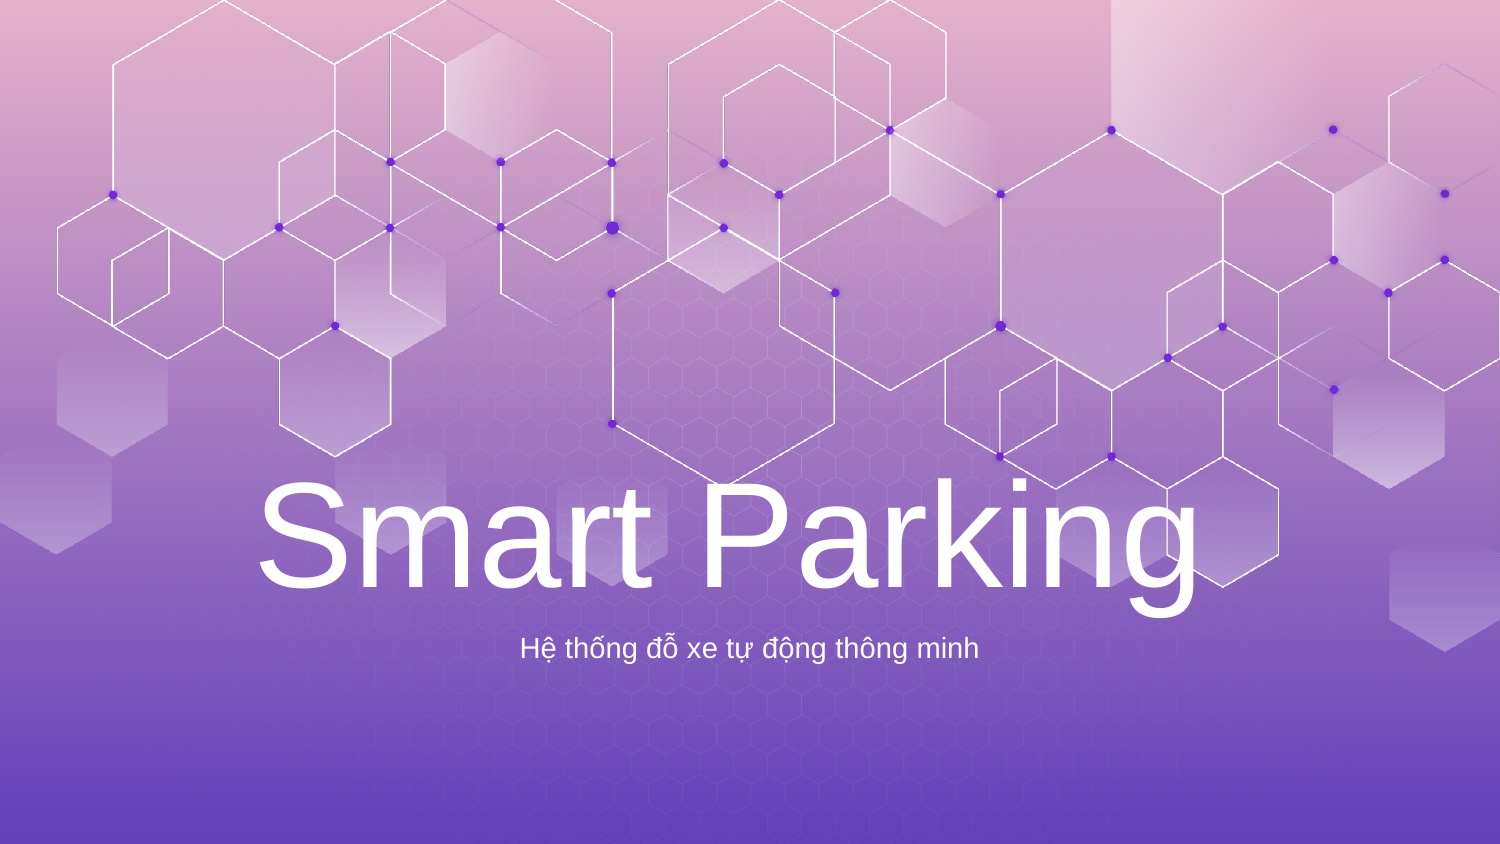

# Smart Parking
Hệ thống đỗ xe tự động thông minh